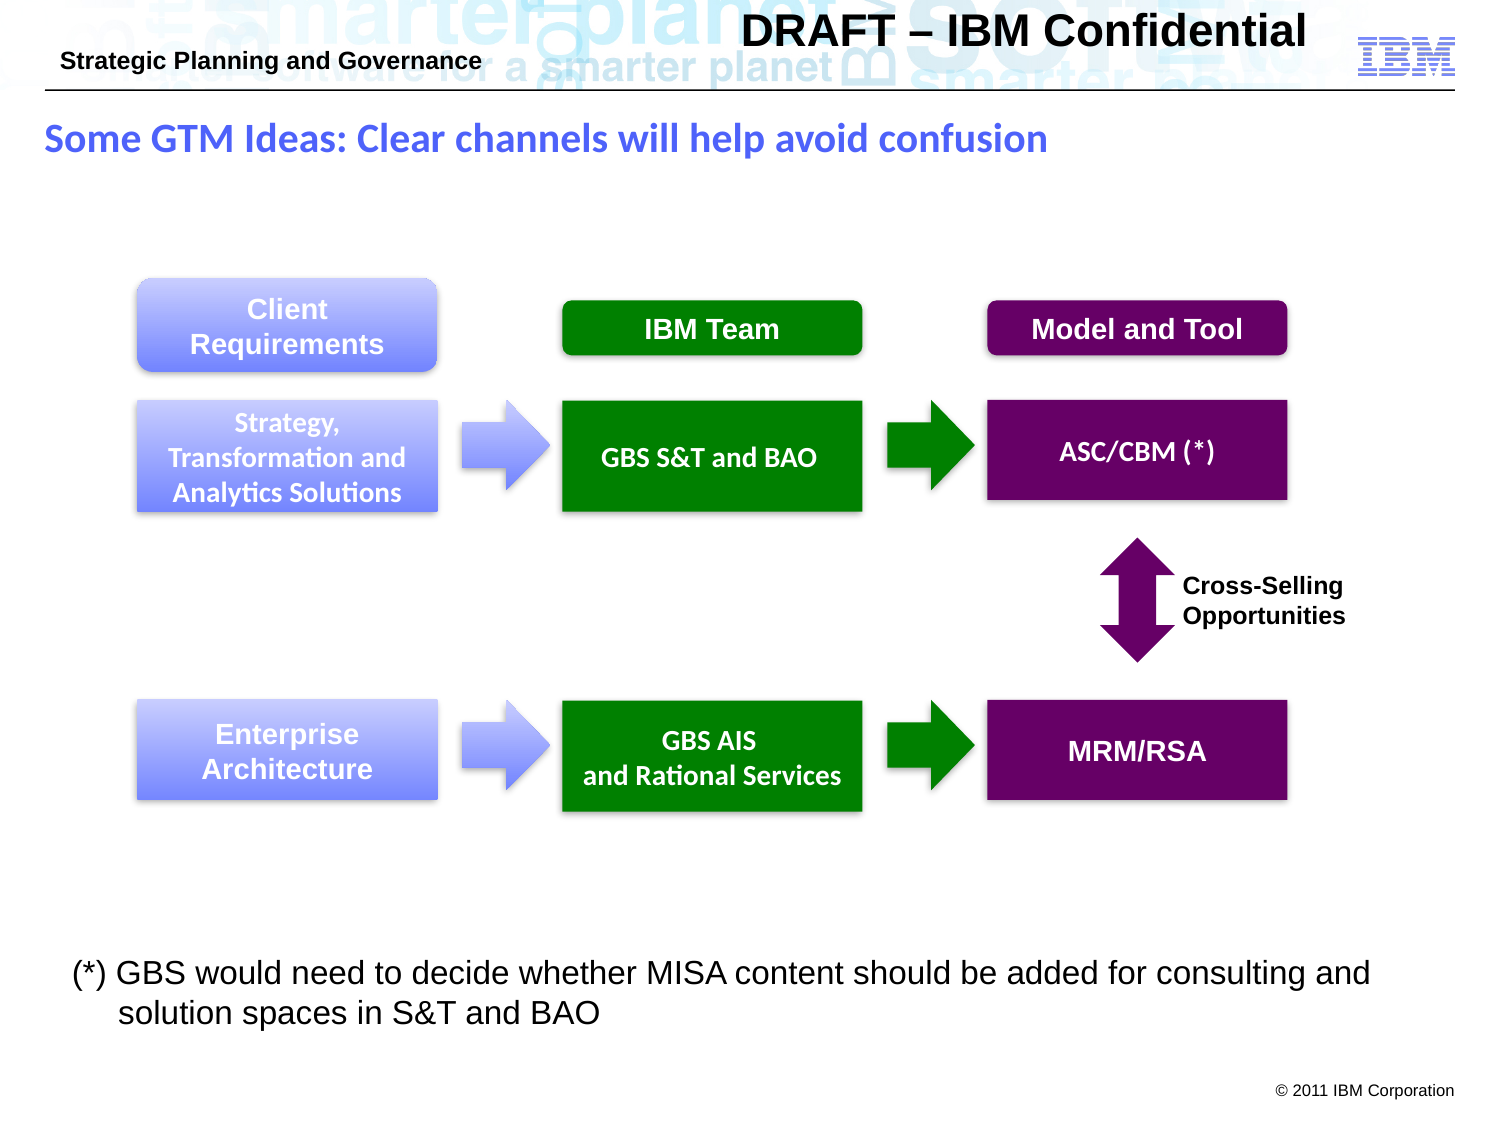

Some GTM Ideas: Clear channels will help avoid confusion
Client Requirements
IBM Team
Model and Tool

ASC/CBM (*)
Strategy, Transformation and Analytics Solutions
GBS S&T and BAO

Cross-Selling Opportunities
Enterprise Architecture

MRM/RSA
GBS AIS
and Rational Services
(*) GBS would need to decide whether MISA content should be added for consulting and
     solution spaces in S&T and BAO